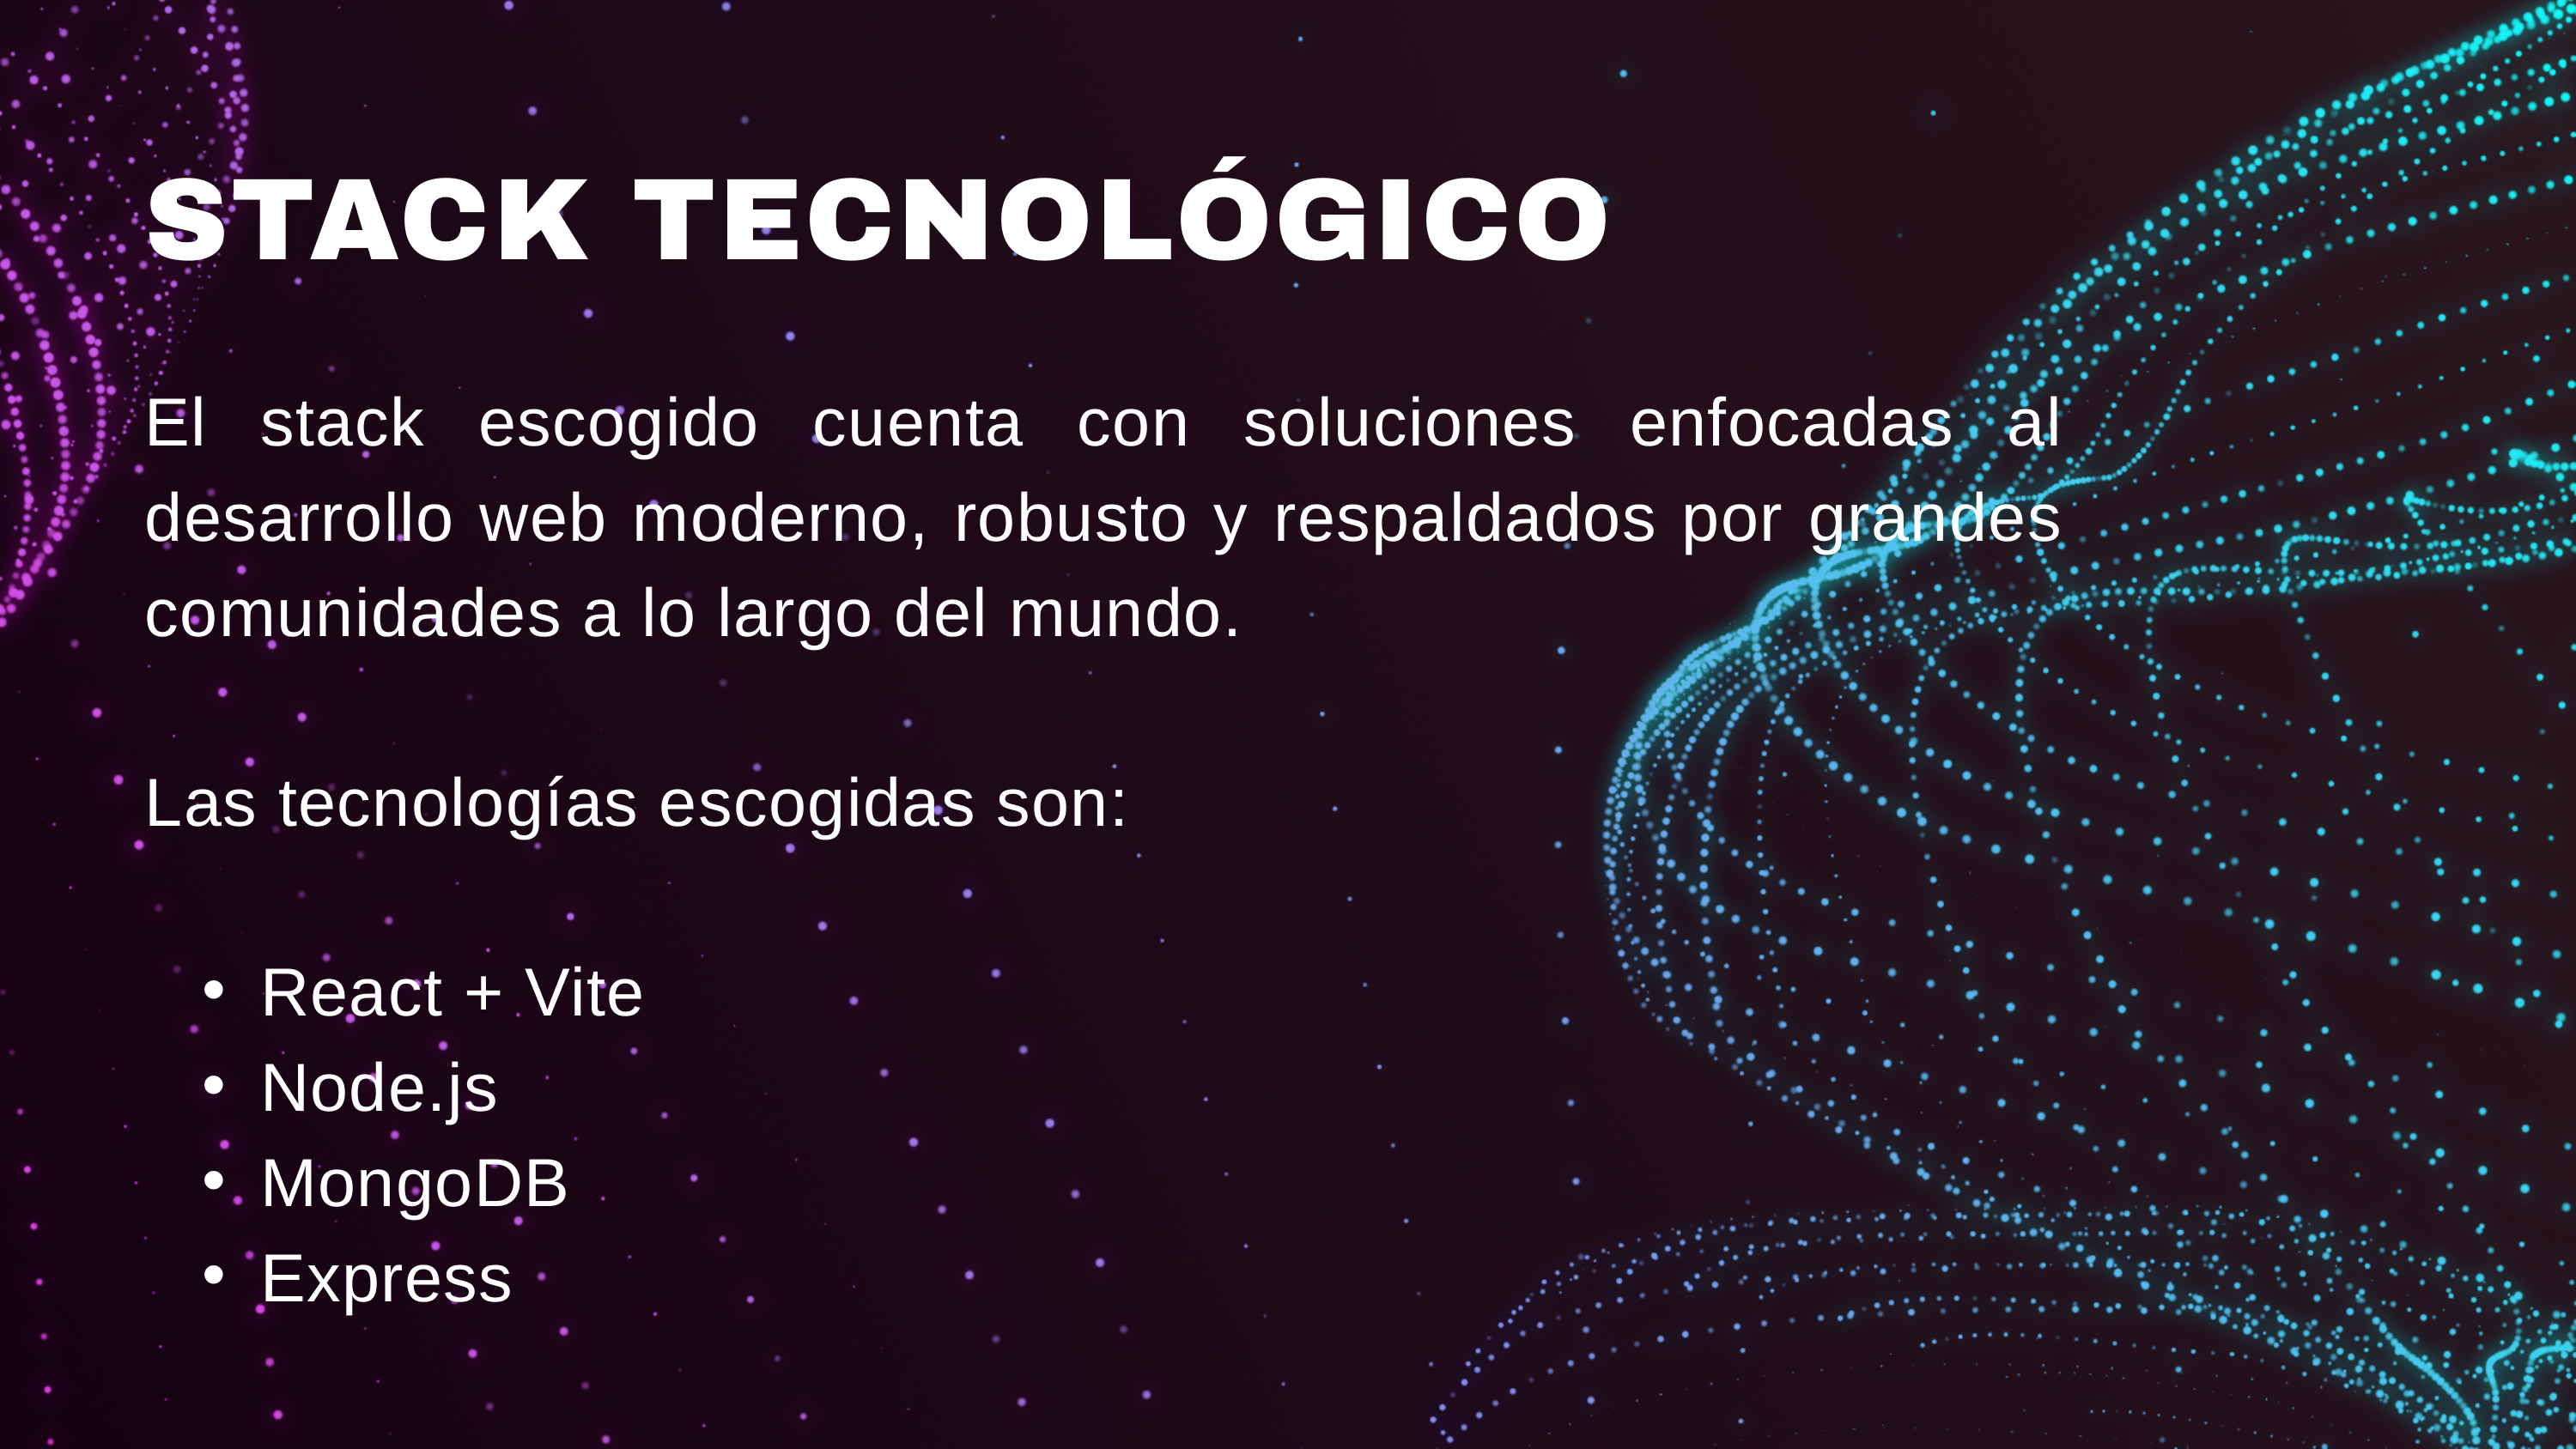

STACK TECNOLÓGICO
El stack escogido cuenta con soluciones enfocadas al desarrollo web moderno, robusto y respaldados por grandes comunidades a lo largo del mundo.

Las tecnologías escogidas son:

React + Vite
Node.js
MongoDB
Express